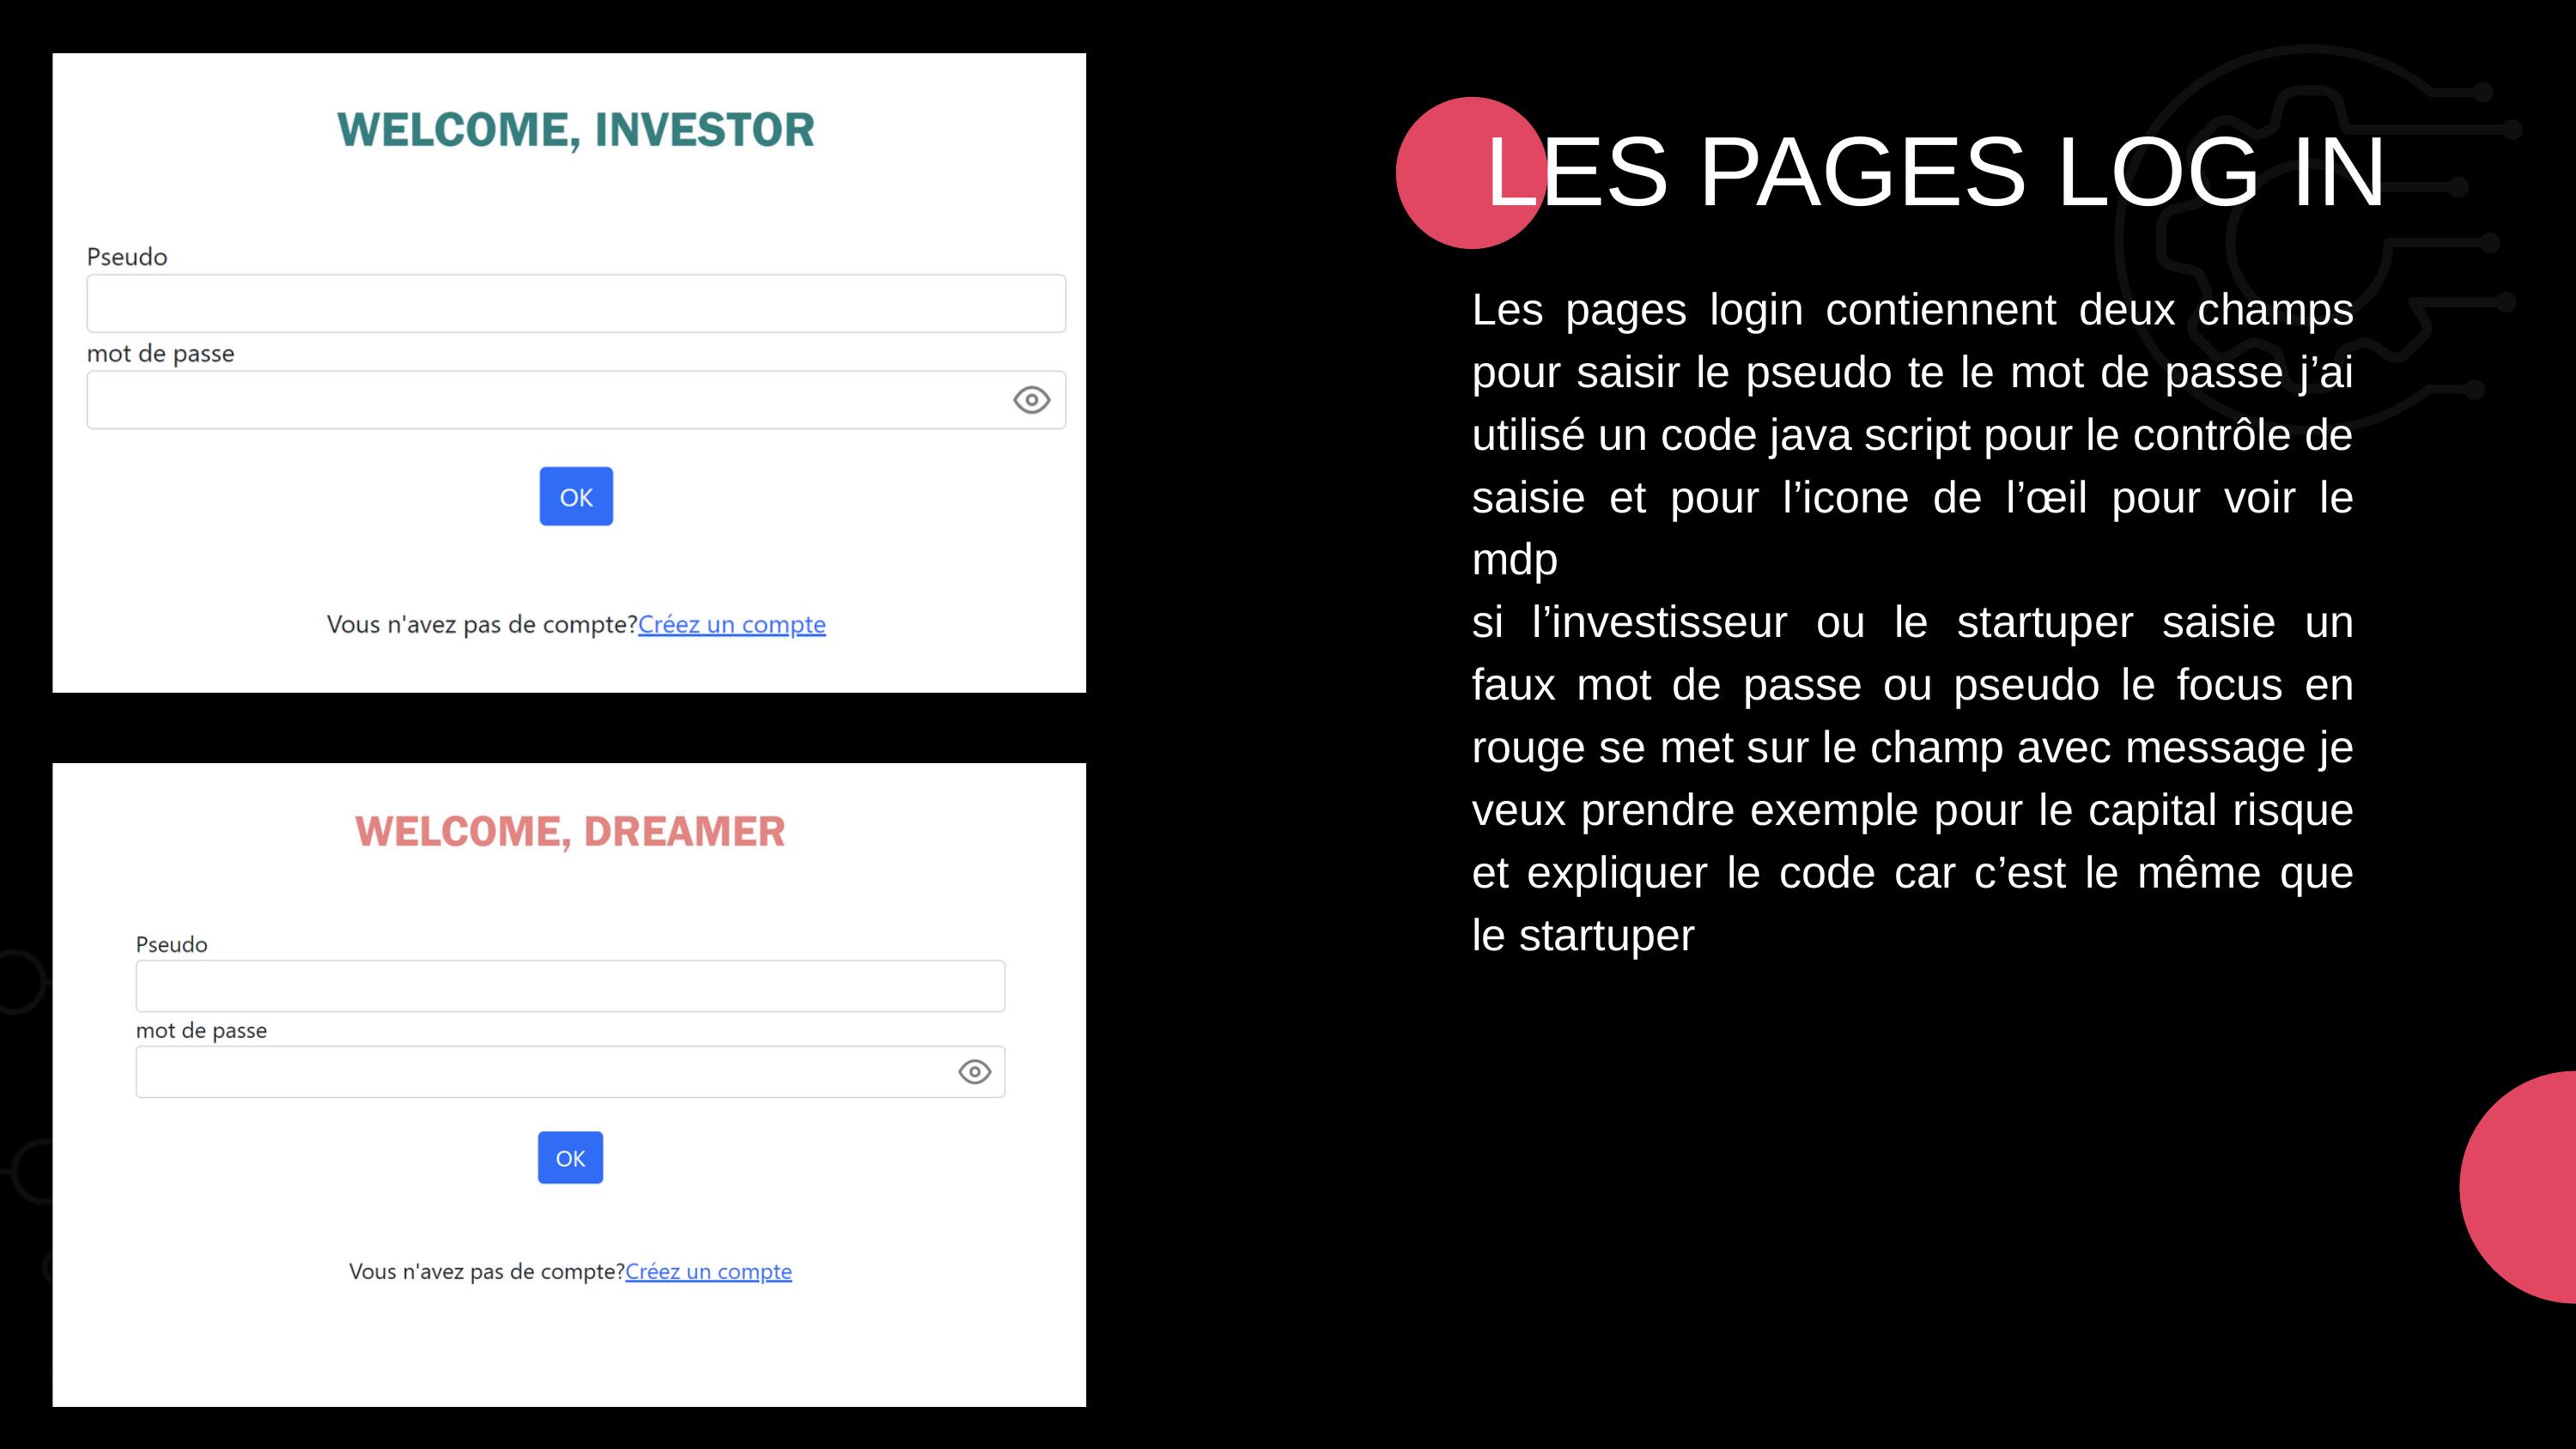

LES PAGES LOG IN

Les pages login contiennent deux champs pour saisir le pseudo te le mot de passe j’ai utilisé un code java script pour le contrôle de saisie et pour l’icone de l’œil pour voir le mdp
si l’investisseur ou le startuper saisie un faux mot de passe ou pseudo le focus en rouge se met sur le champ avec message je veux prendre exemple pour le capital risque et expliquer le code car c’est le même que le startuper